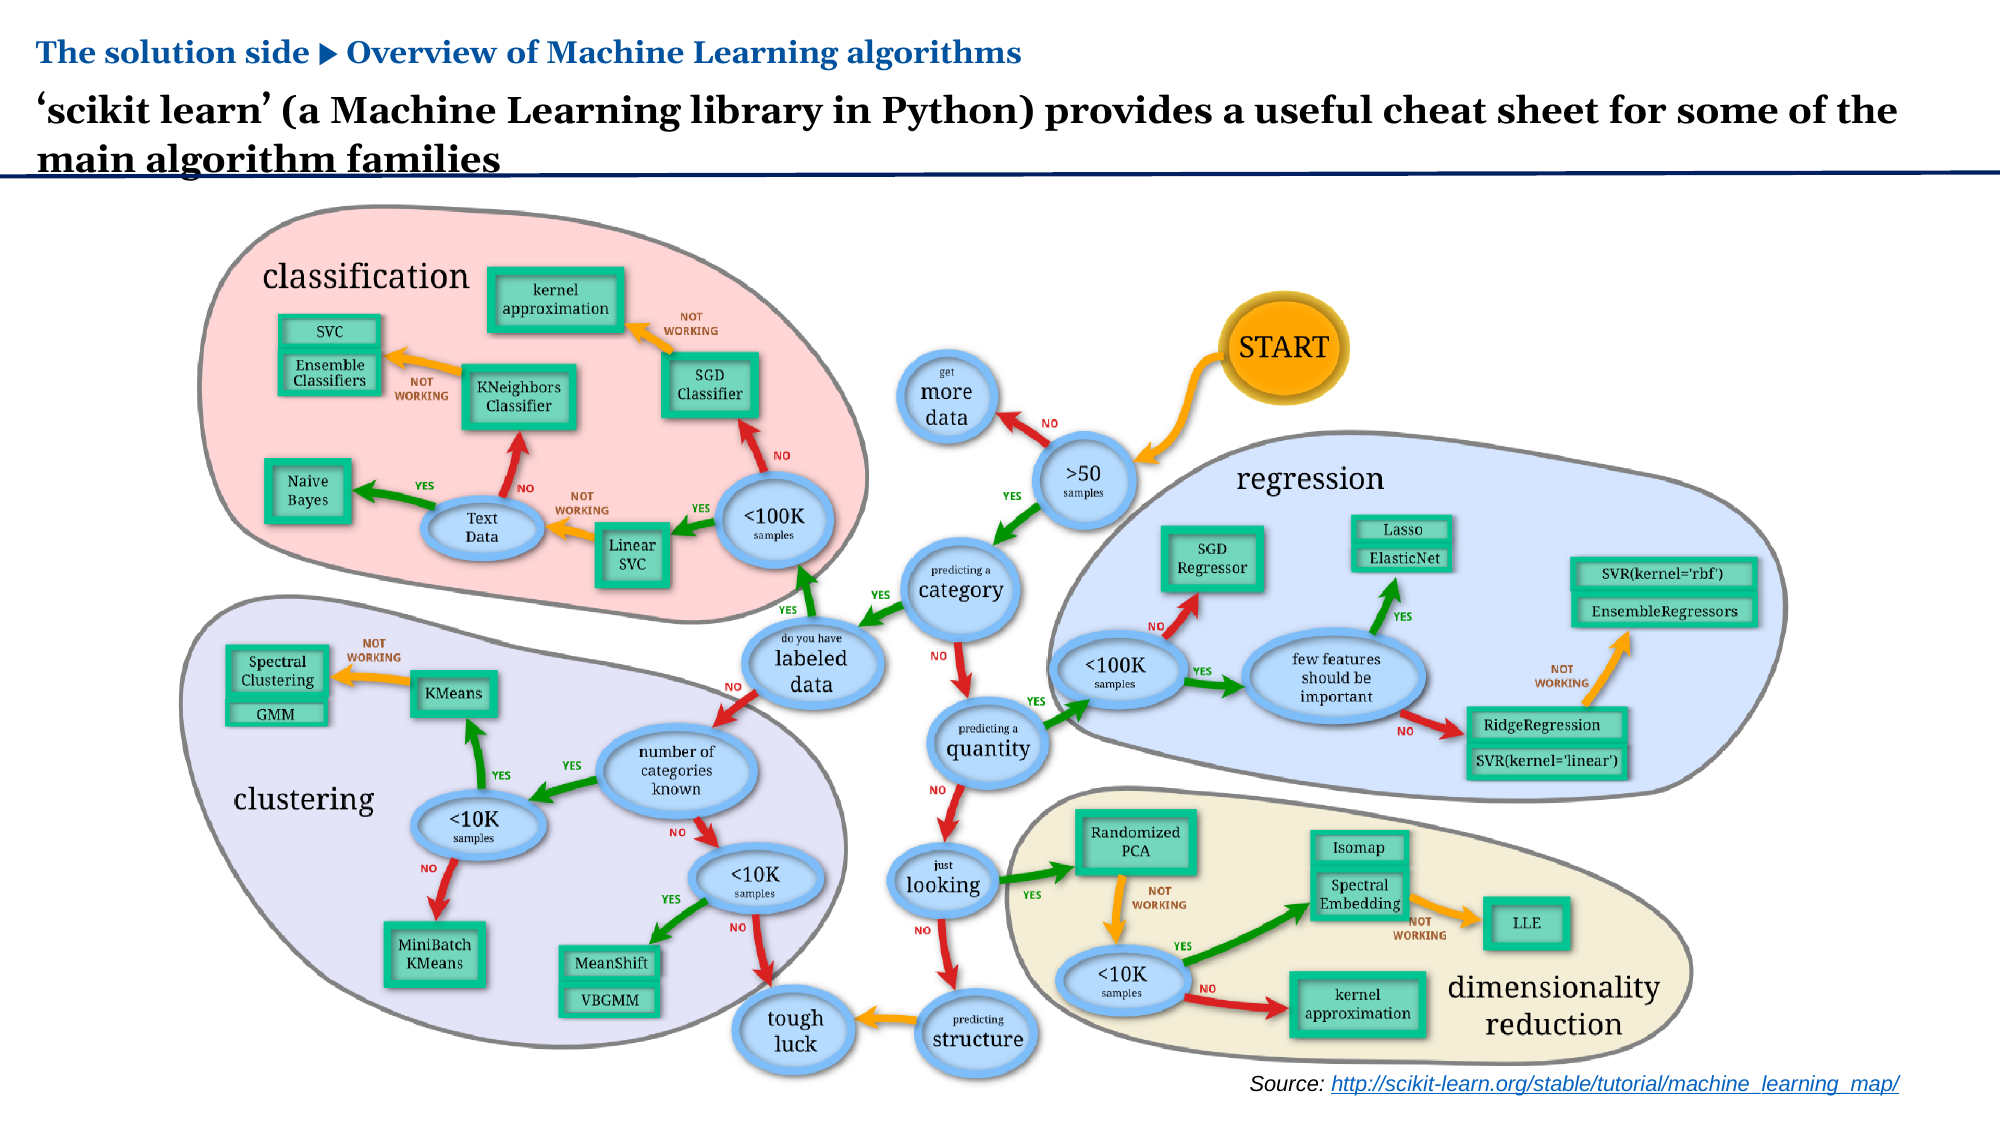

The solution side ▶ Overview of Machine Learning algorithms
‘scikit learn’ (a Machine Learning library in Python) provides a useful cheat sheet for some of the main algorithm families

Source: http://scikit-learn.org/stable/tutorial/machine_learning_map/